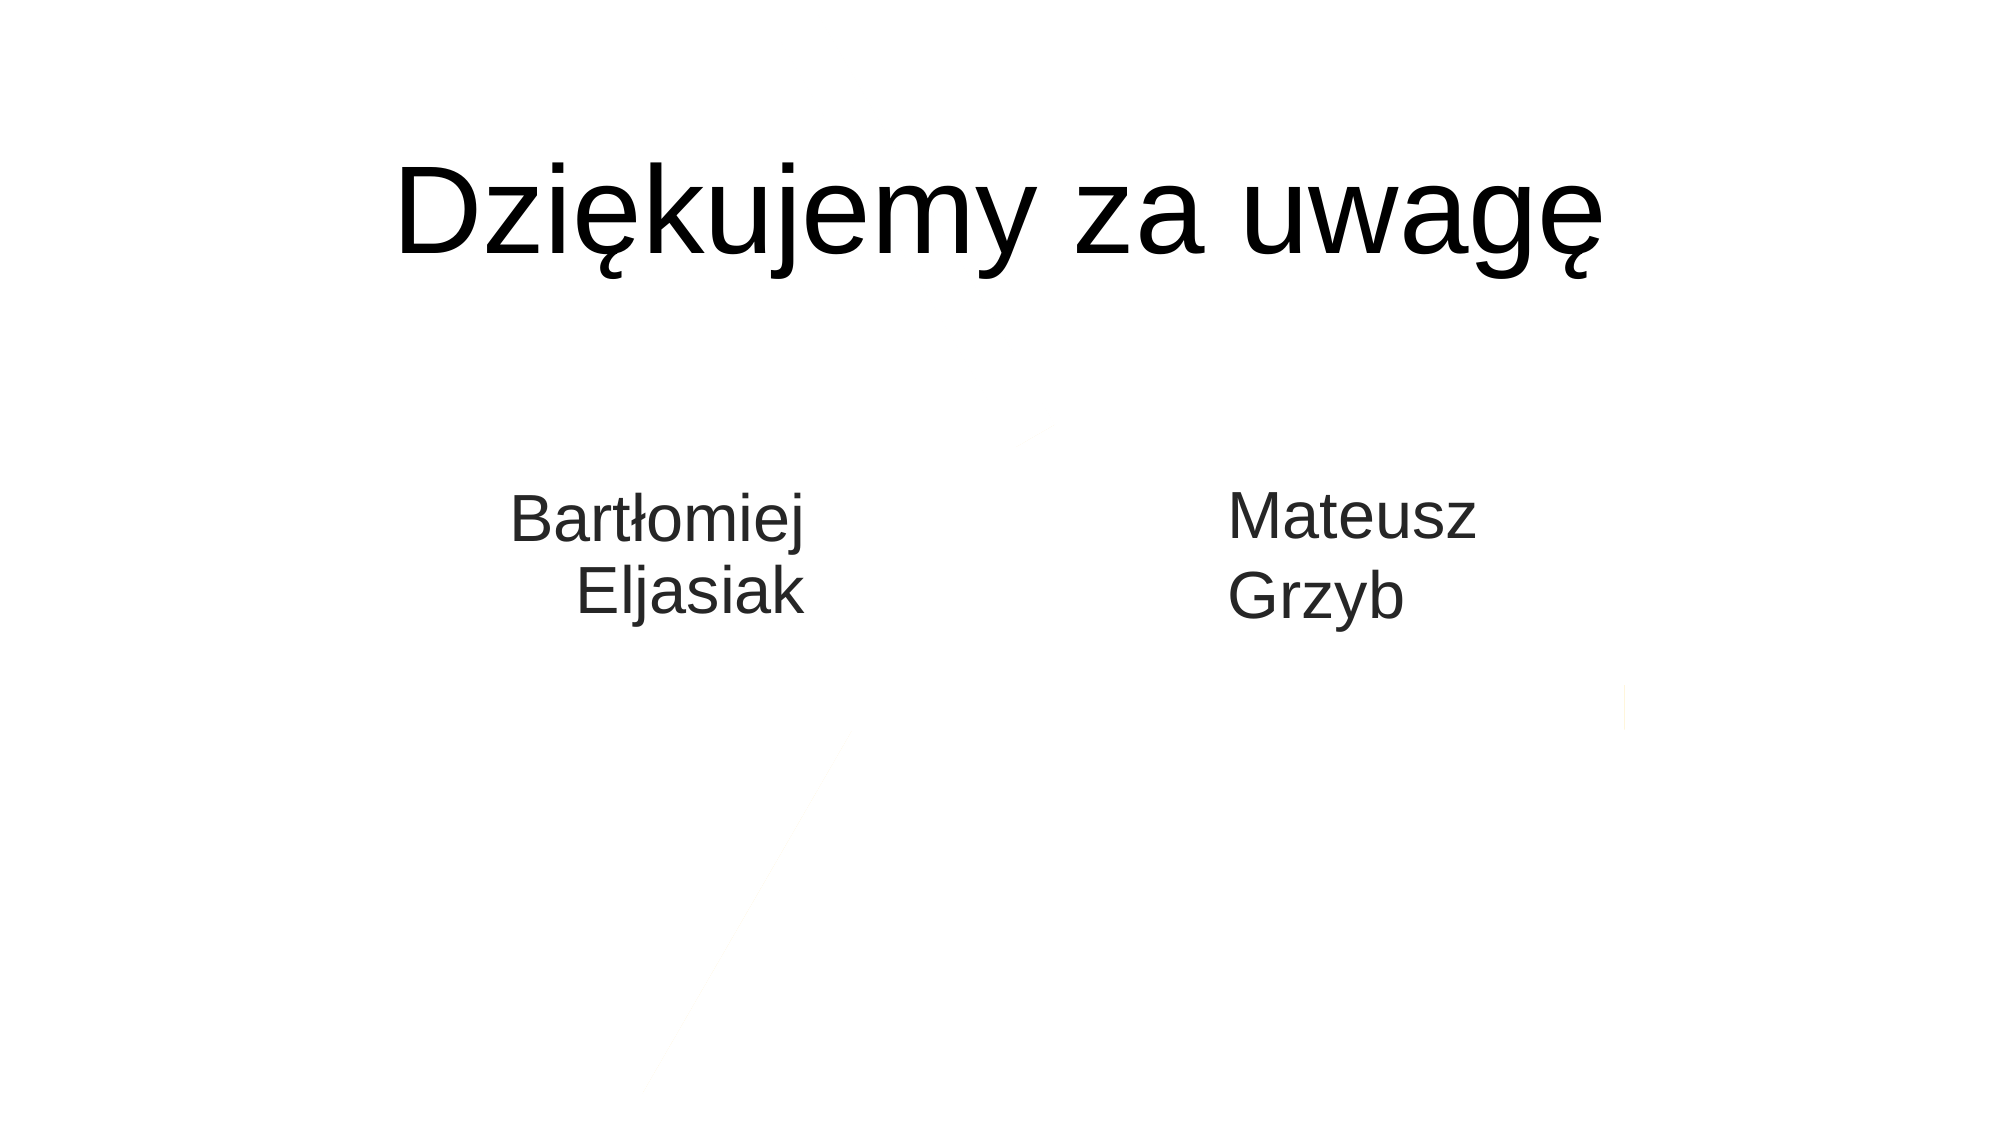

Dziękujemy za uwagę

Mateusz Grzyb
Bartłomiej Eljasiak